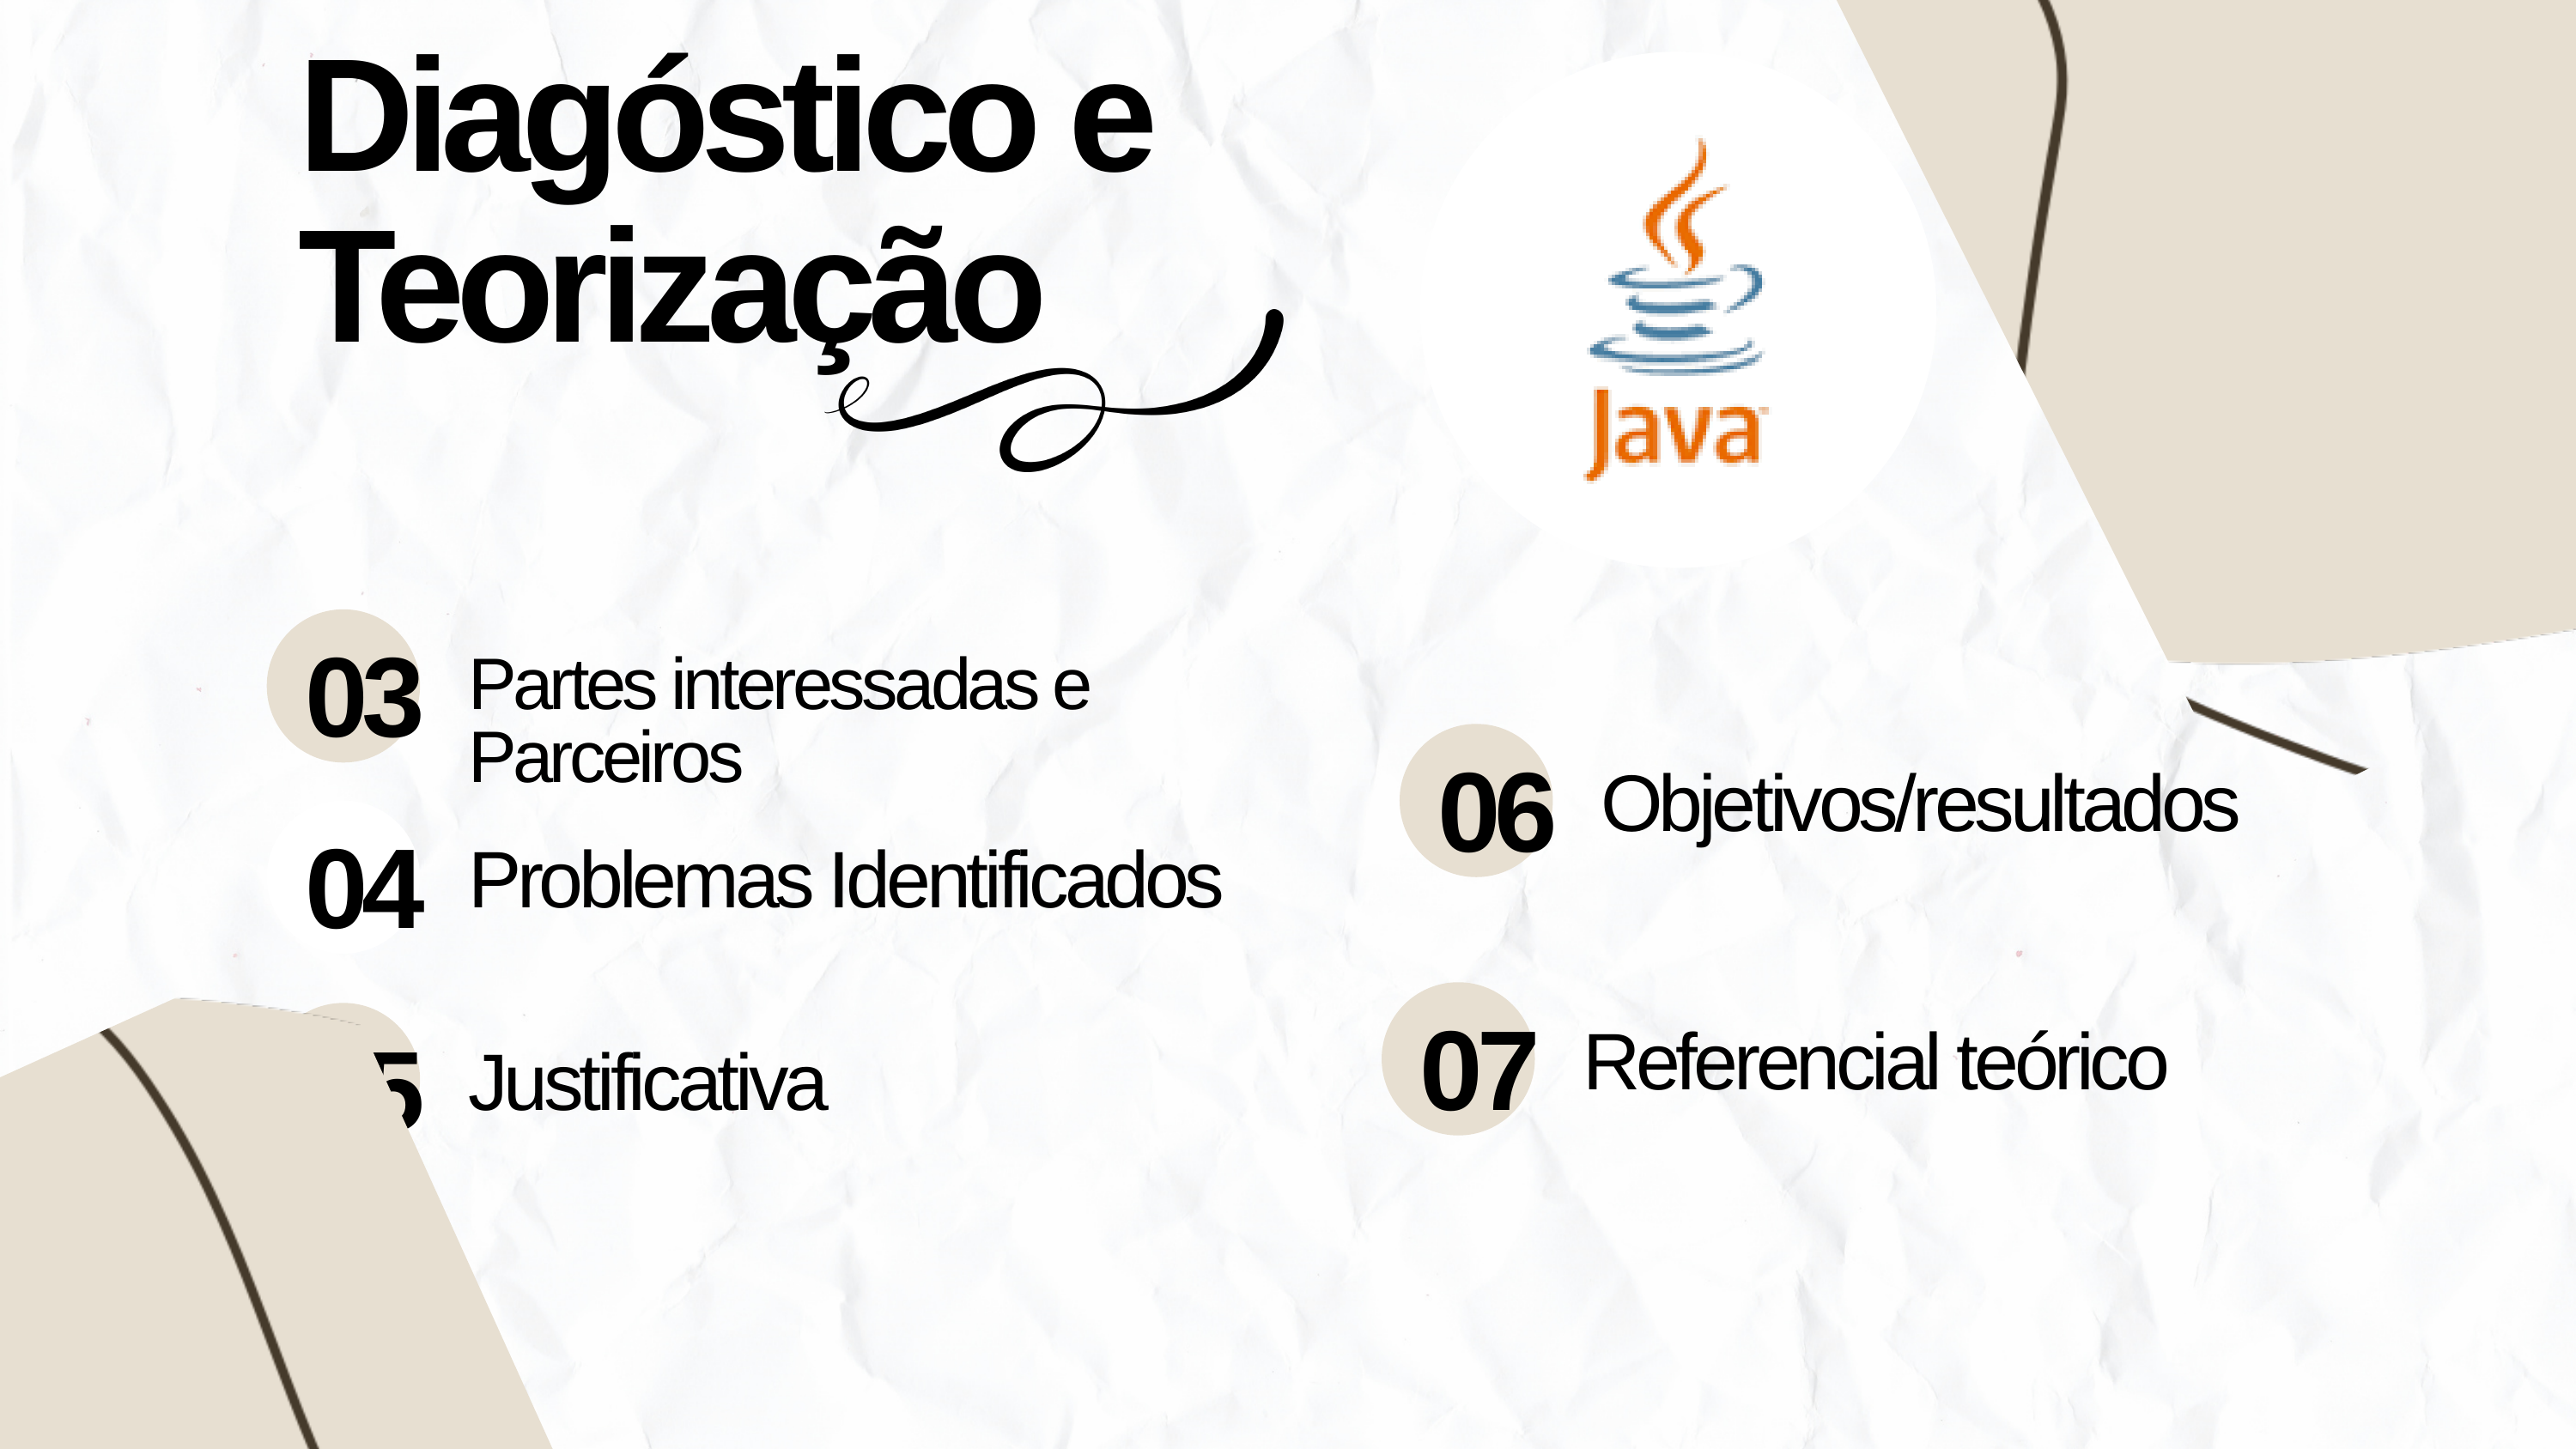

Diagóstico e Teorização

03

Partes interessadas e Parceiros
06

Objetivos/resultados
04

Problemas Identificados
07

05

Referencial teórico
Justificativa